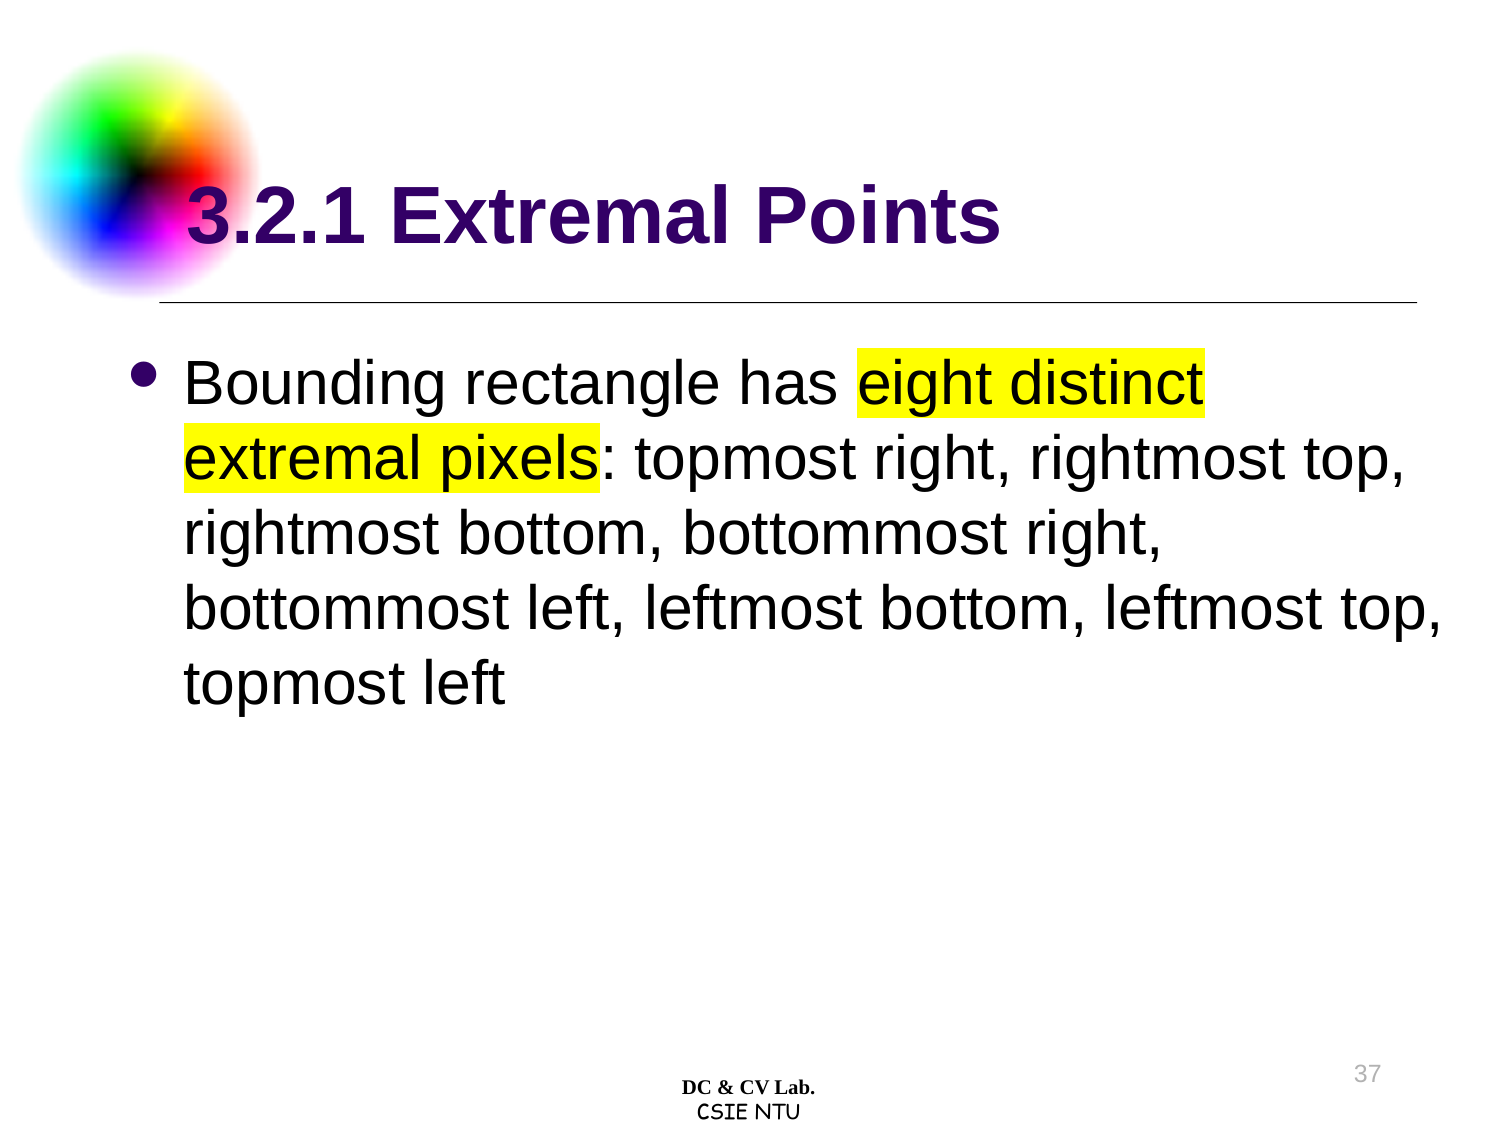

# 3.2.1 Extremal Points
Bounding rectangle has eight distinct extremal pixels: topmost right, rightmost top, rightmost bottom, bottommost right, bottommost left, leftmost bottom, leftmost top, topmost left

37
DC & CV Lab.
CSIE NTU